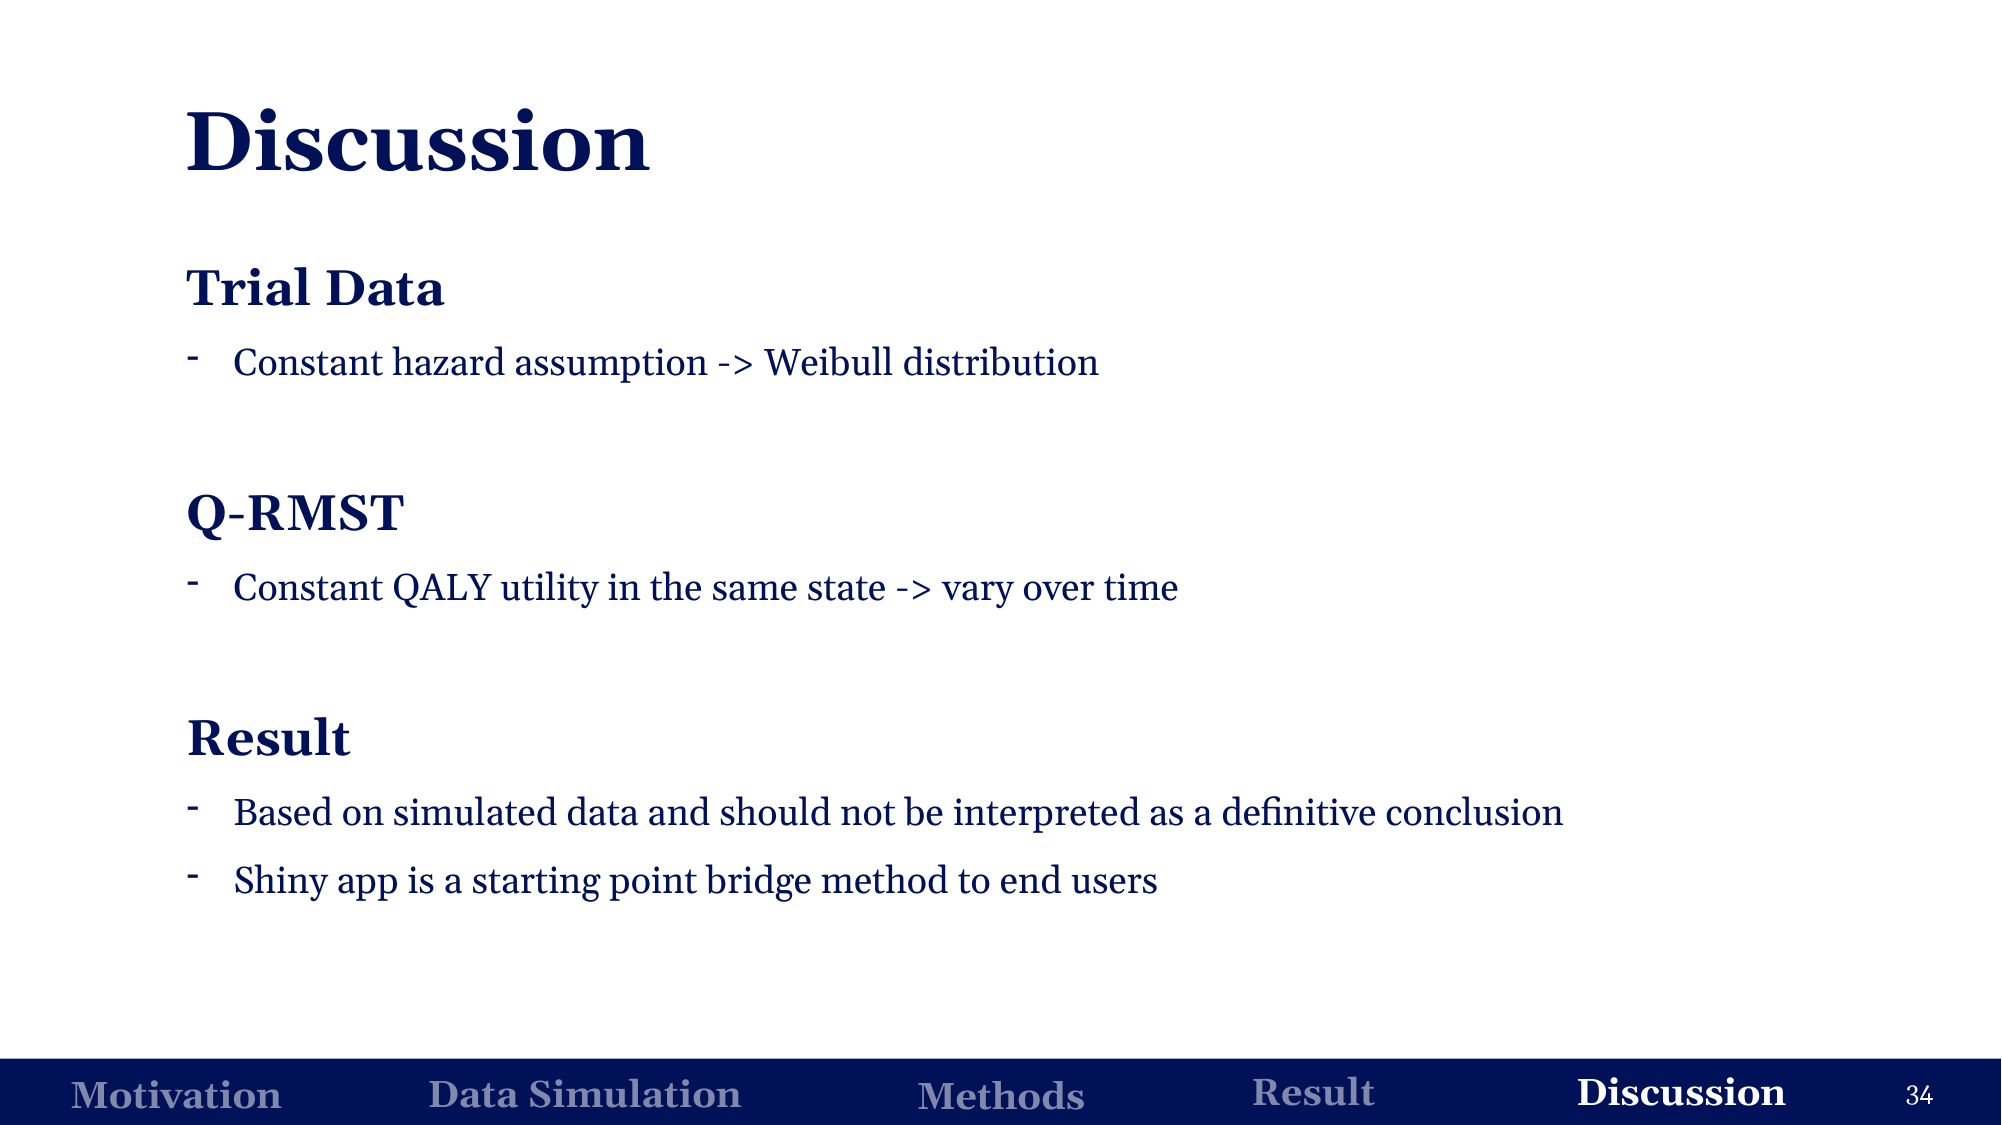

Discussion
Trial Data
Constant hazard assumption -> Weibull distribution

Q-RMST
Constant QALY utility in the same state -> vary over time

Result
Based on simulated data and should not be interpreted as a definitive conclusion
Shiny app is a starting point bridge method to end users

Result
Discussion
Data Simulation
Motivation
Methods
34